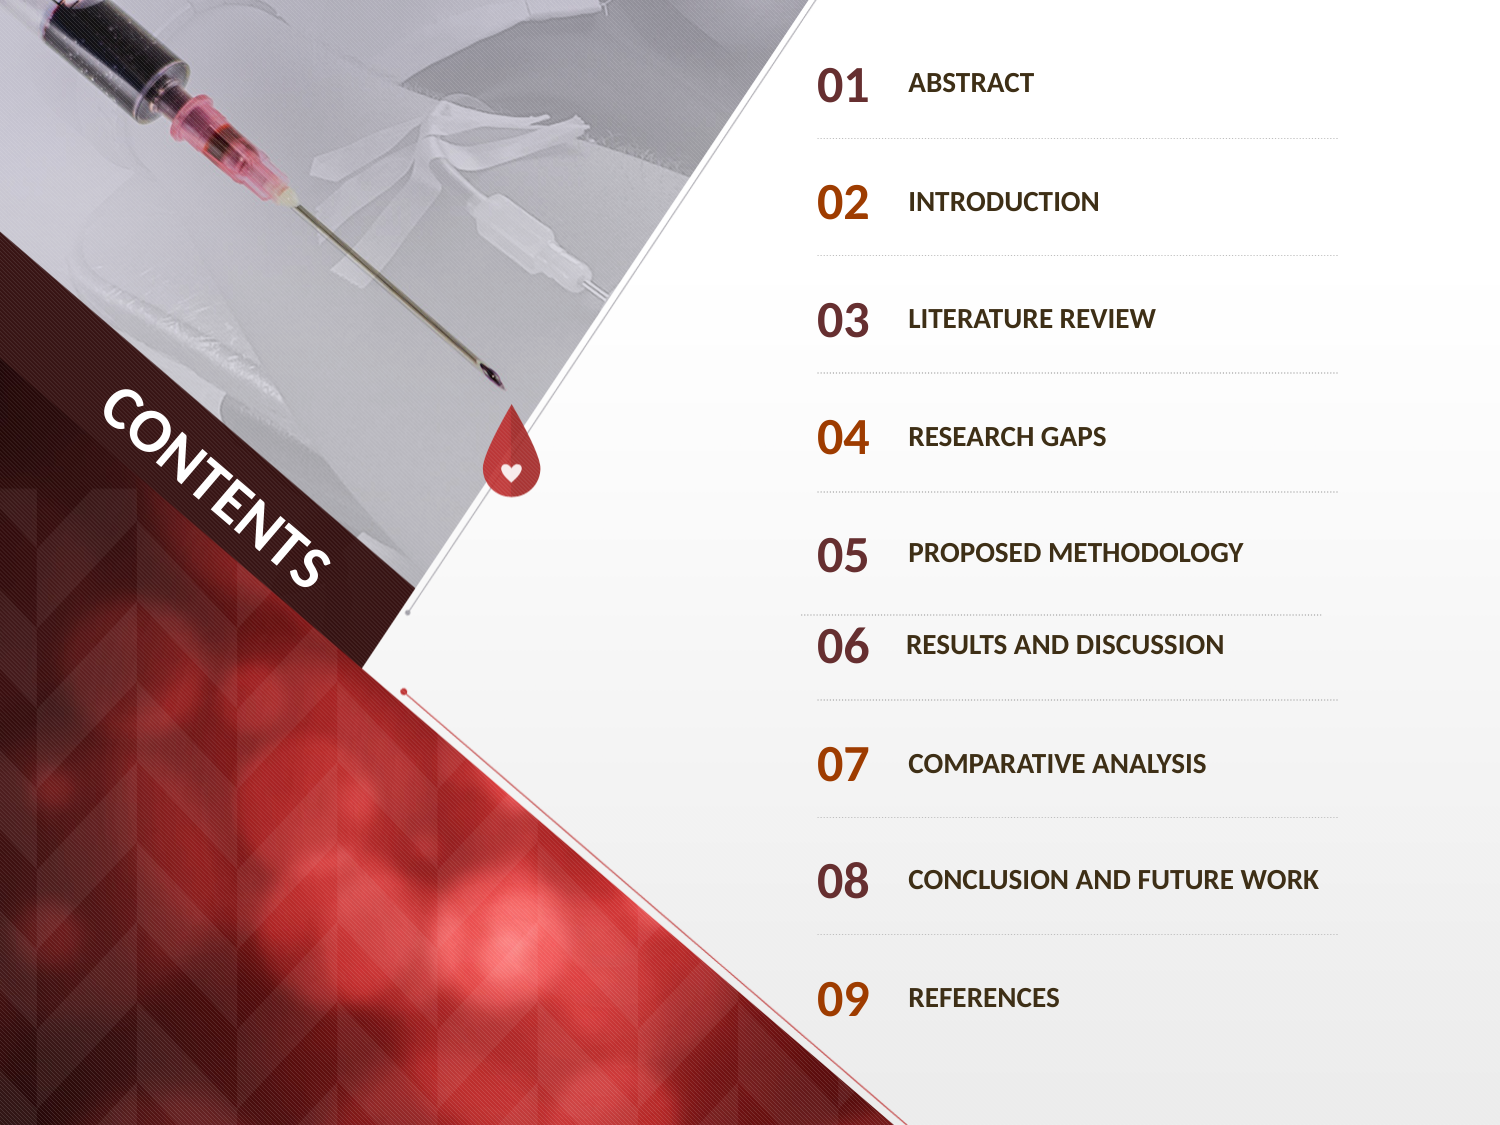

01
ABSTRACT
02
INTRODUCTION
03
LITERATURE REVIEW
04
RESEARCH GAPS
05
PROPOSED METHODOLOGY
06
RESULTS AND DISCUSSION
07
COMPARATIVE ANALYSIS
08
CONCLUSION AND FUTURE WORK
09
REFERENCES
CONTENTS